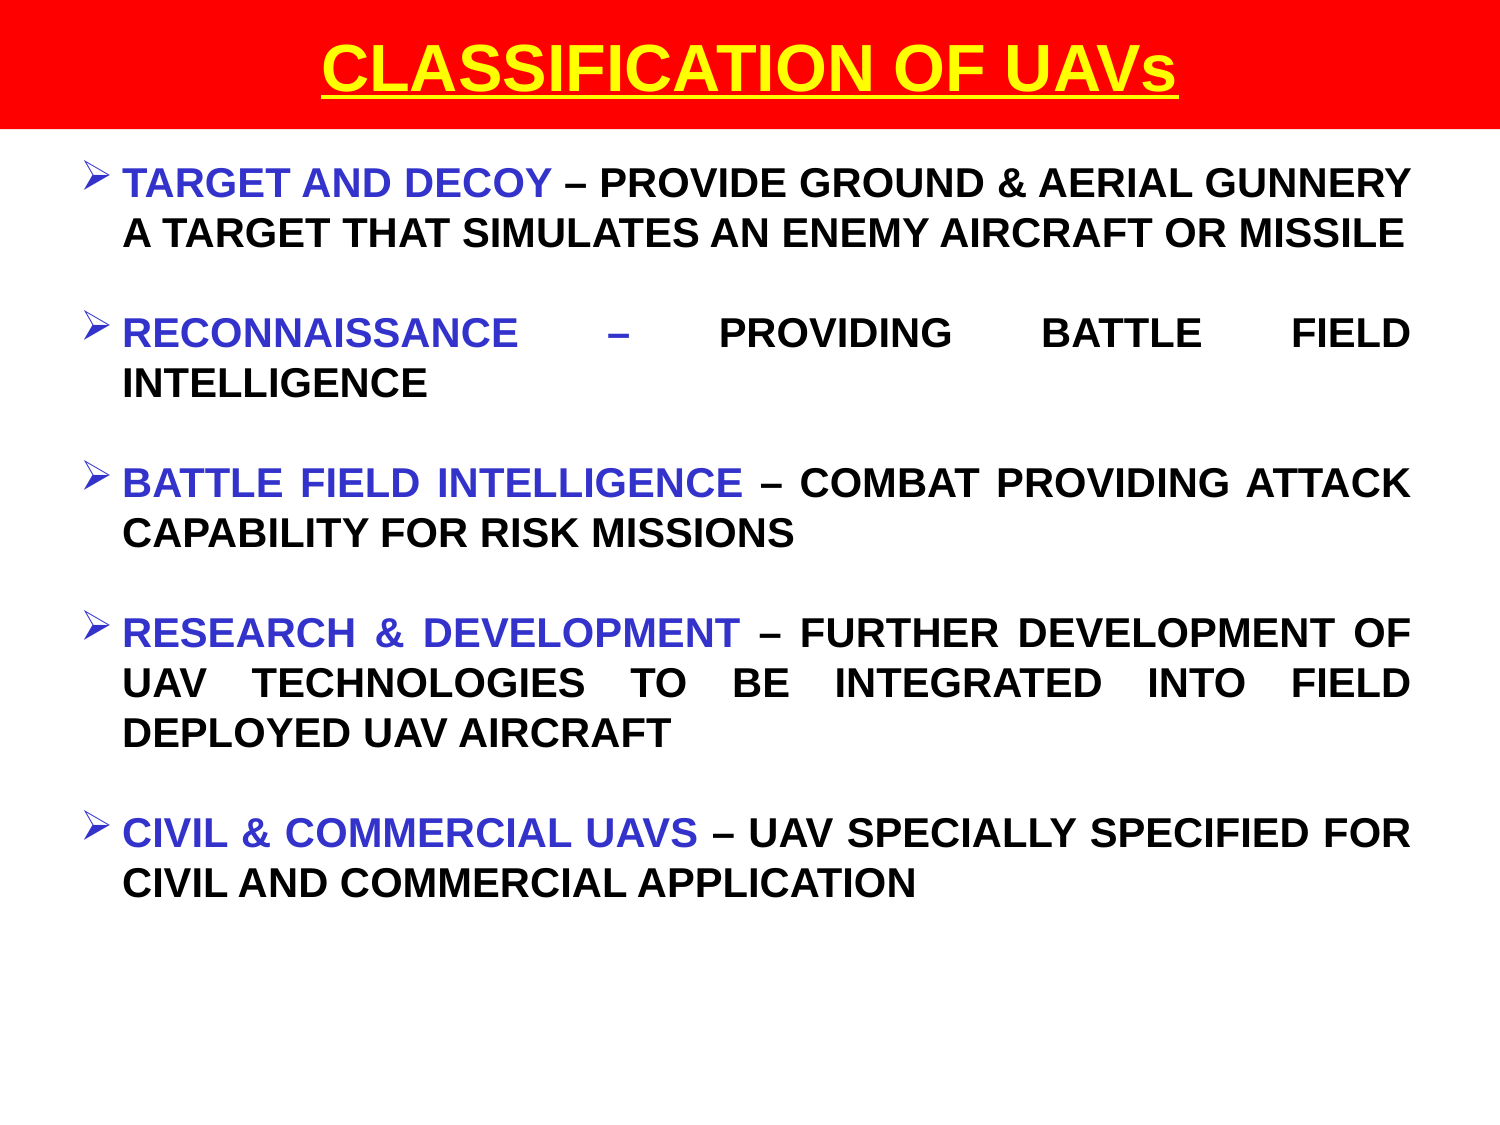

# CLASSIFICATION OF UAVs
TARGET AND DECOY – PROVIDE GROUND & AERIAL GUNNERY A TARGET THAT SIMULATES AN ENEMY AIRCRAFT OR MISSILE
RECONNAISSANCE – PROVIDING BATTLE FIELD INTELLIGENCE
BATTLE FIELD INTELLIGENCE – COMBAT PROVIDING ATTACK CAPABILITY FOR RISK MISSIONS
RESEARCH & DEVELOPMENT – FURTHER DEVELOPMENT OF UAV TECHNOLOGIES TO BE INTEGRATED INTO FIELD DEPLOYED UAV AIRCRAFT
CIVIL & COMMERCIAL UAVS – UAV SPECIALLY SPECIFIED FOR CIVIL AND COMMERCIAL APPLICATION